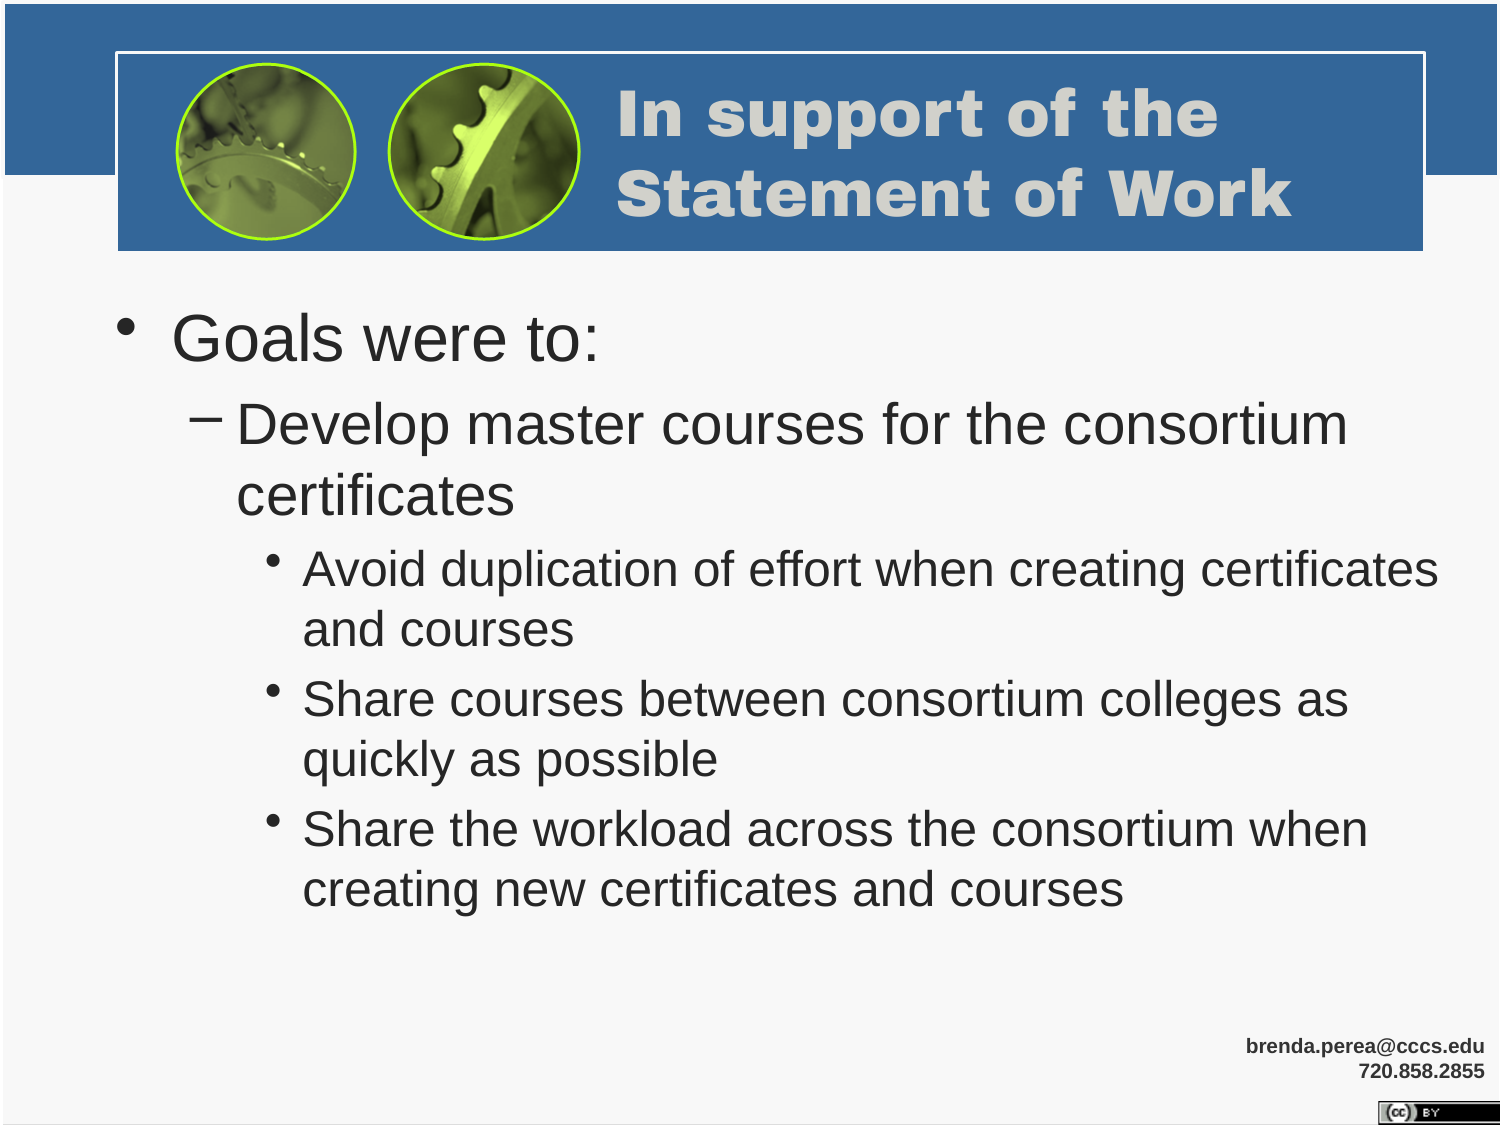

# In support of the Statement of Work
Goals were to:
Develop master courses for the consortium certificates
Avoid duplication of effort when creating certificates and courses
Share courses between consortium colleges as quickly as possible
Share the workload across the consortium when creating new certificates and courses
brenda.perea@cccs.edu
720.858.2855